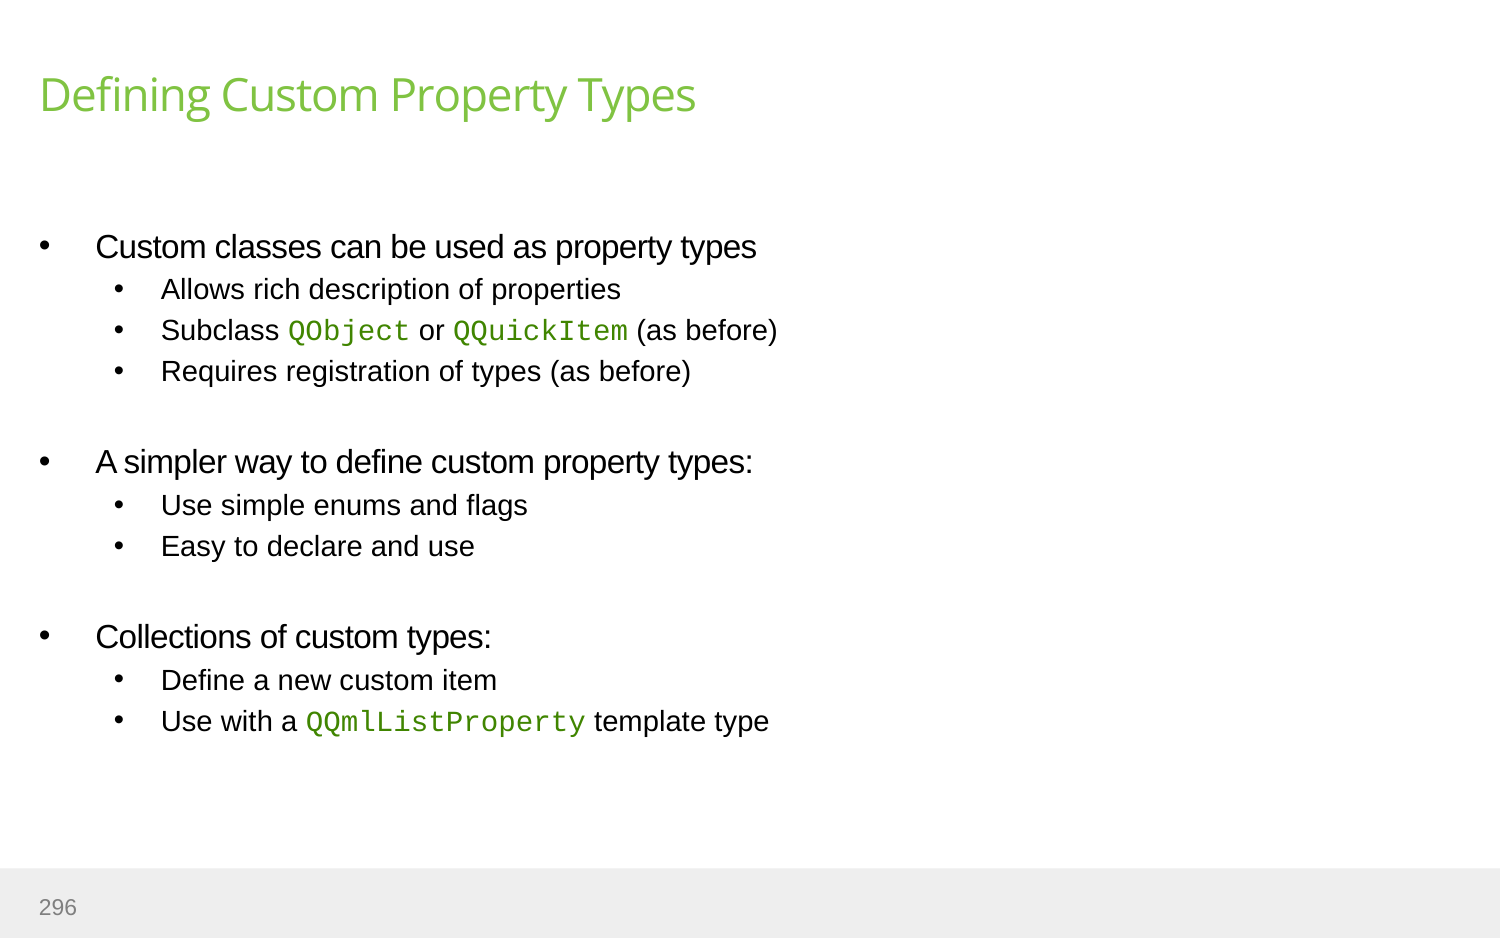

# Defining Custom Property Types
Custom classes can be used as property types
Allows rich description of properties
Subclass QObject or QQuickItem (as before)
Requires registration of types (as before)

A simpler way to define custom property types:
Use simple enums and flags
Easy to declare and use

Collections of custom types:
Define a new custom item
Use with a QQmlListProperty template type
296